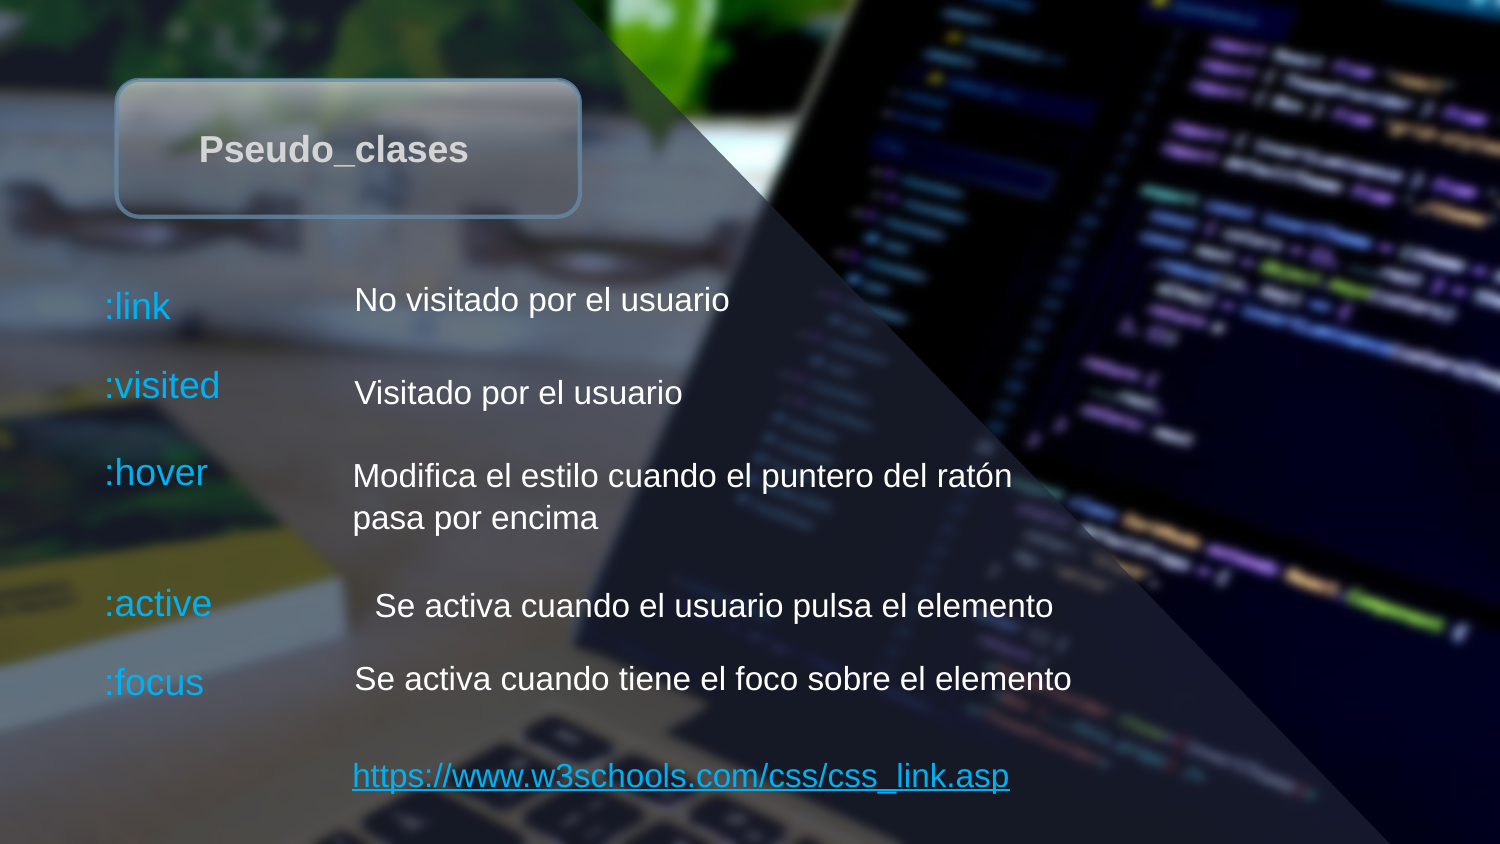

# Pseudo_clases
:link
No visitado por el usuario
:visited
Visitado por el usuario
:hover
Modifica el estilo cuando el puntero del ratón pasa por encima
:active
Se activa cuando el usuario pulsa el elemento
:focus
Se activa cuando tiene el foco sobre el elemento
https://www.w3schools.com/css/css_link.asp